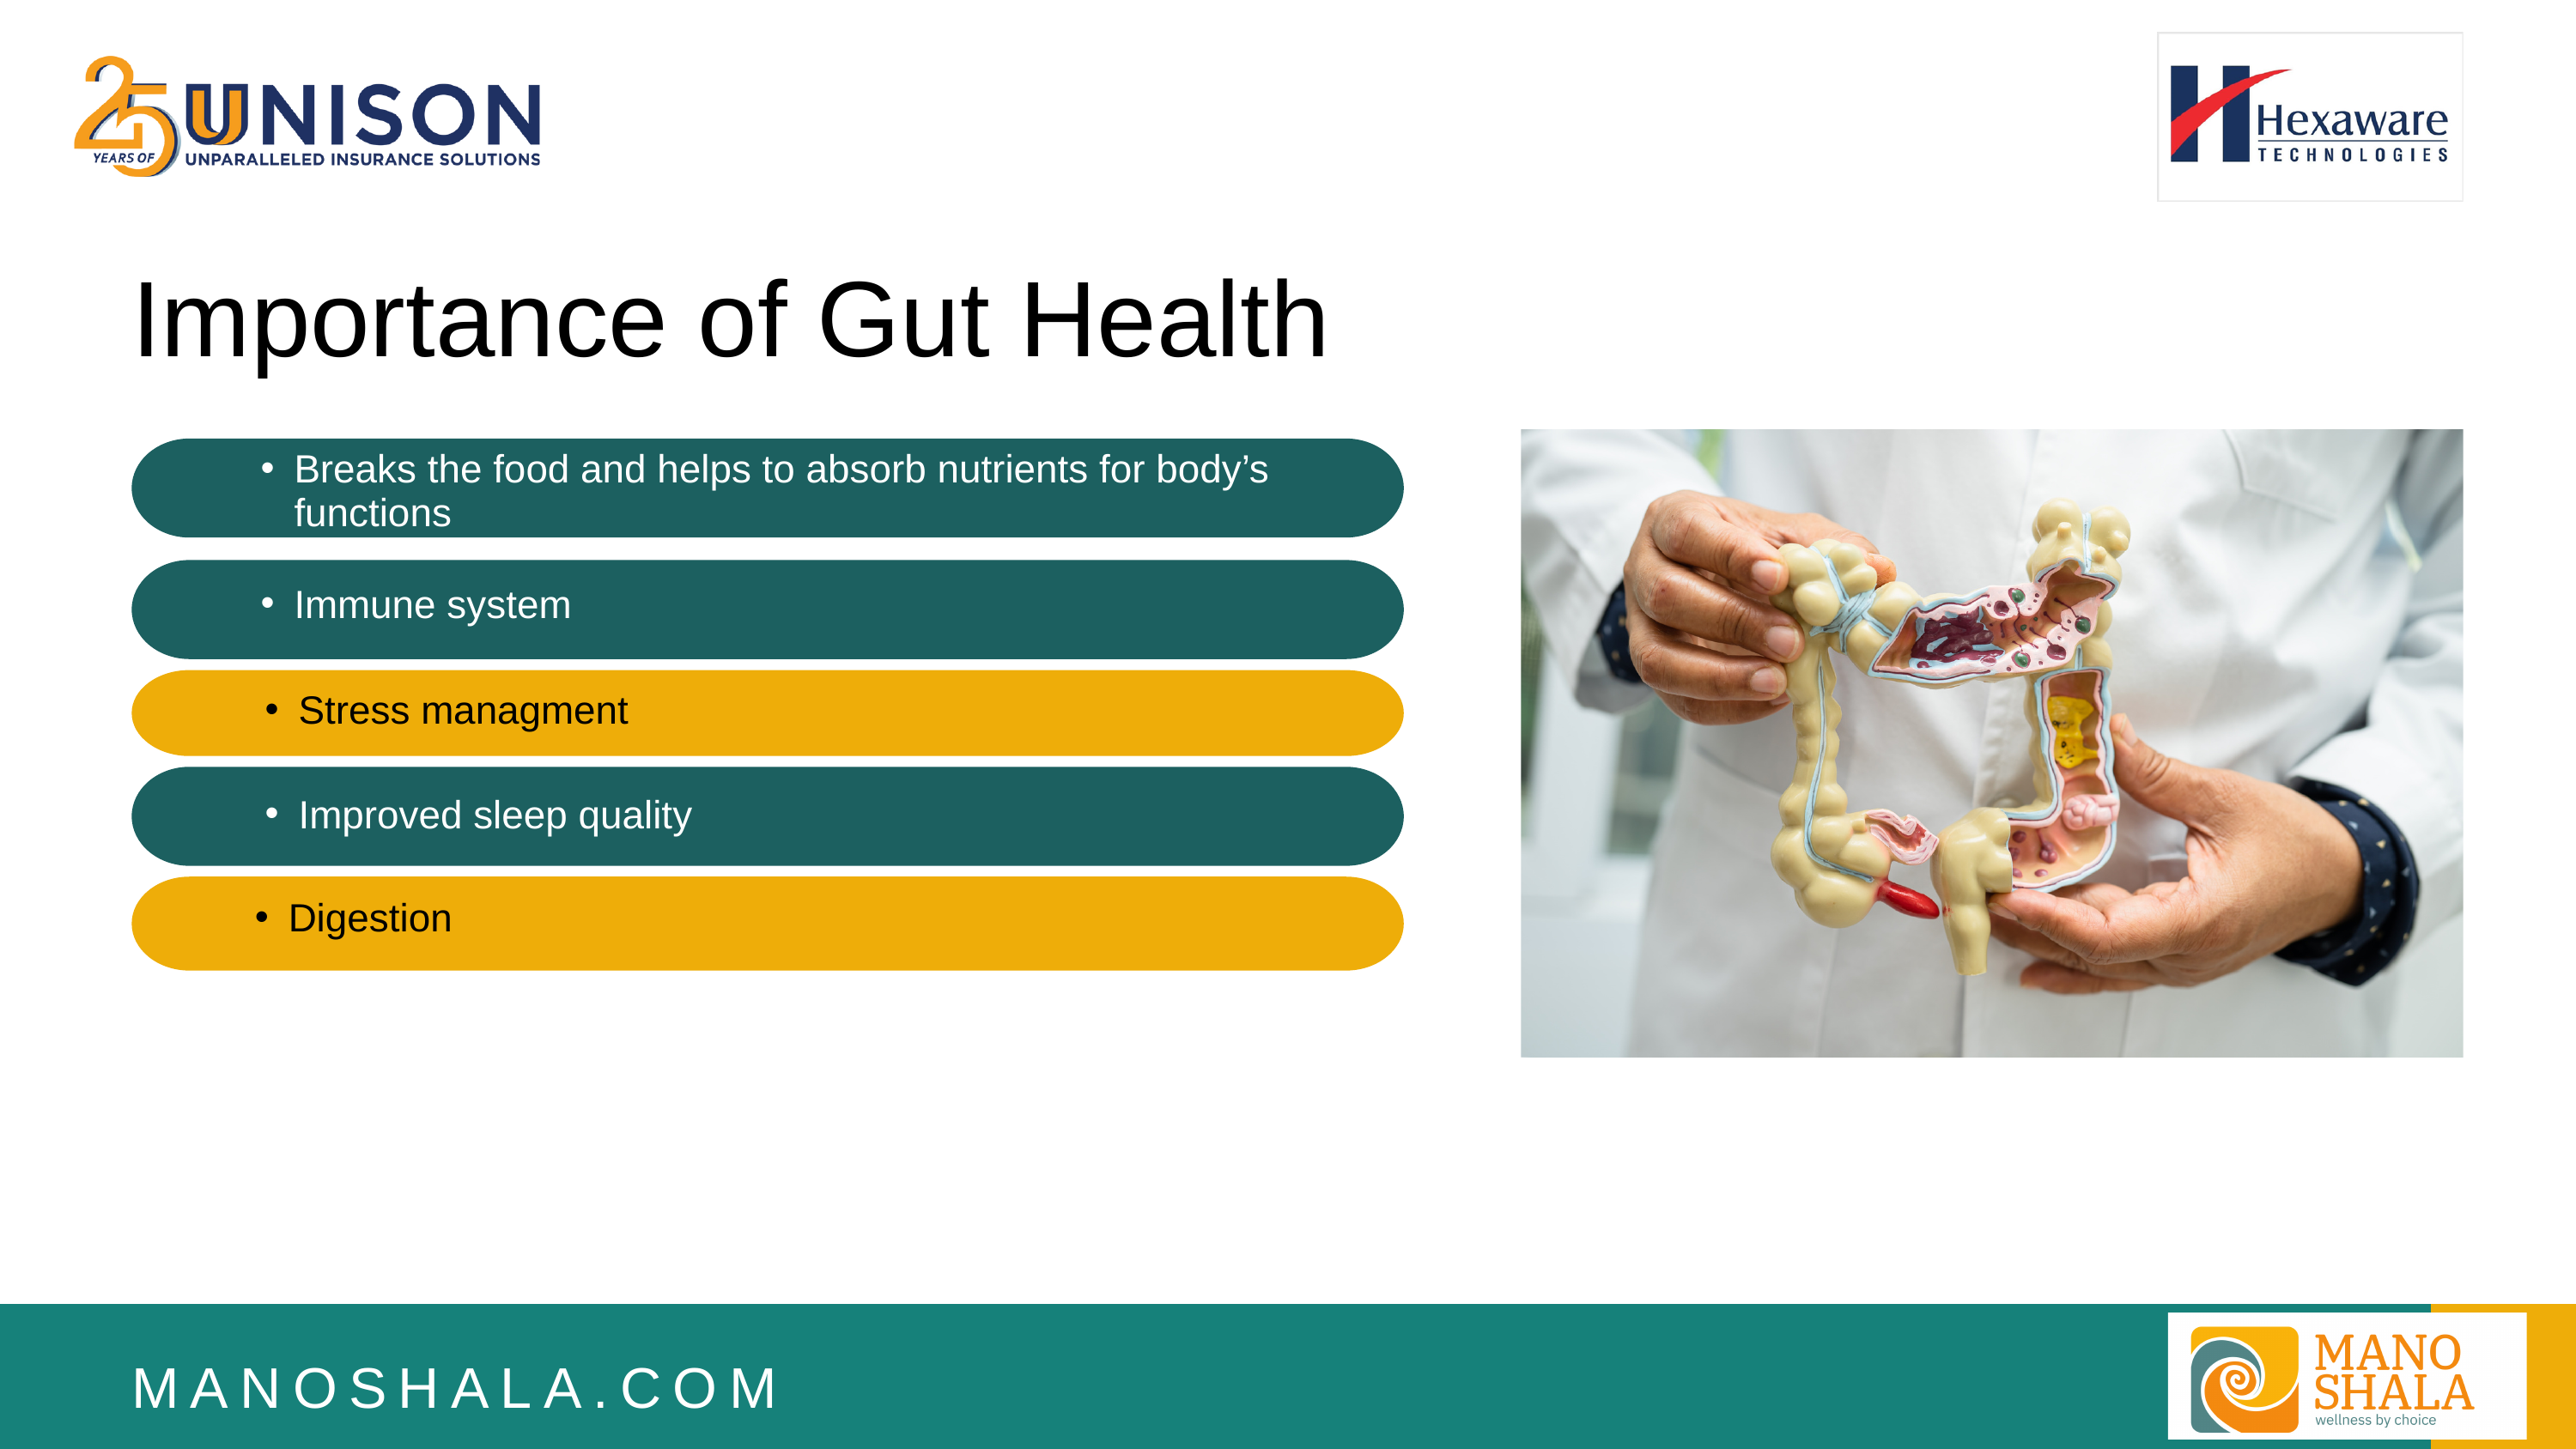

Importance of Gut Health

Breaks the food and helps to absorb nutrients for body’s functions

Immune system

Stress managment

Improved sleep quality

Digestion

MANOSHALA.COM